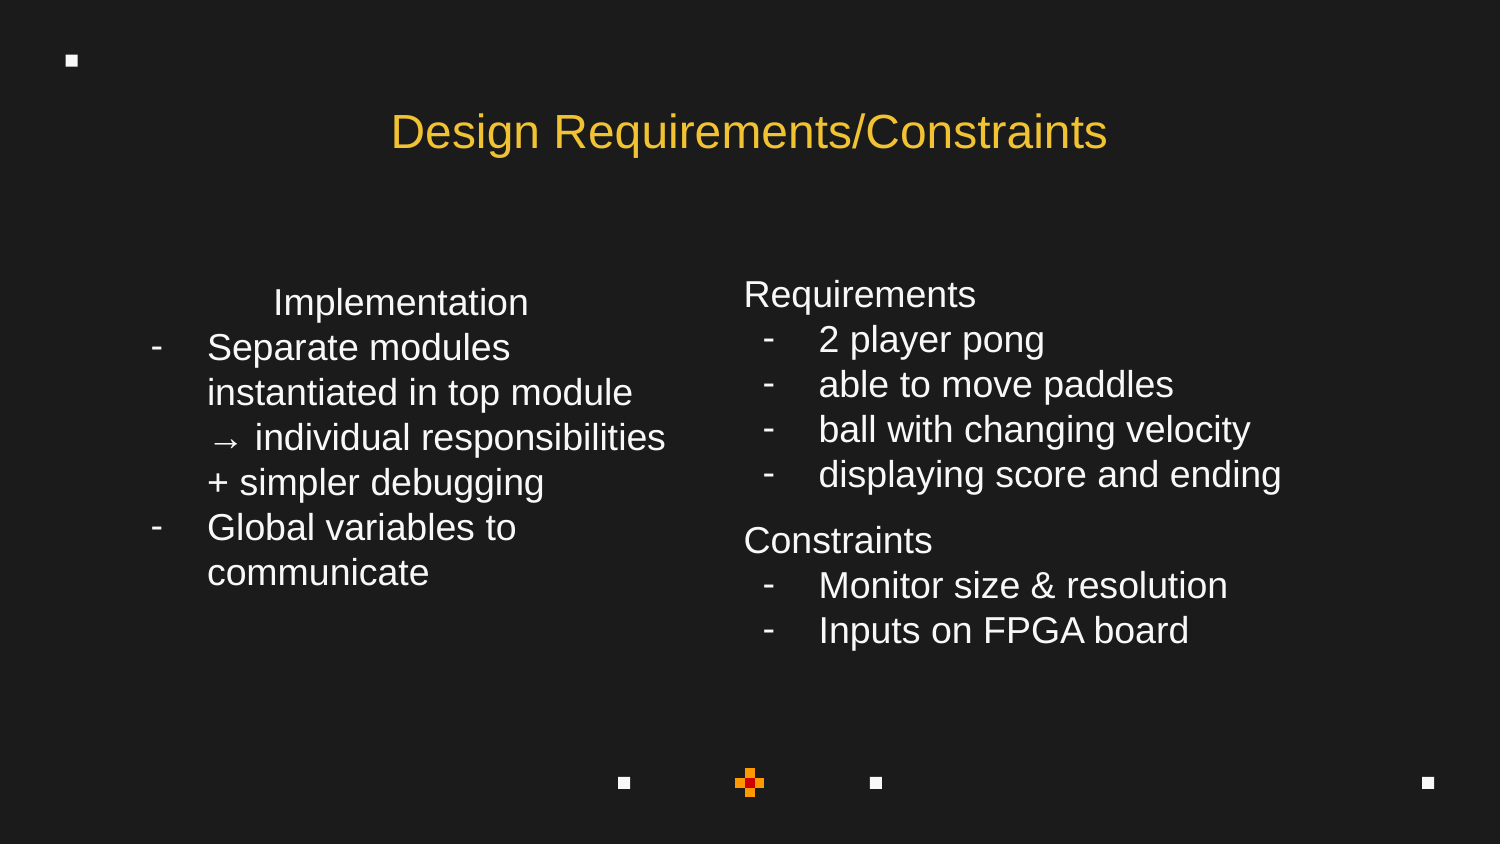

# Design Requirements/Constraints
Requirements
2 player pong
able to move paddles
ball with changing velocity
displaying score and ending
Constraints
Monitor size & resolution
Inputs on FPGA board
Implementation
Separate modules instantiated in top module → individual responsibilities + simpler debugging
Global variables to communicate